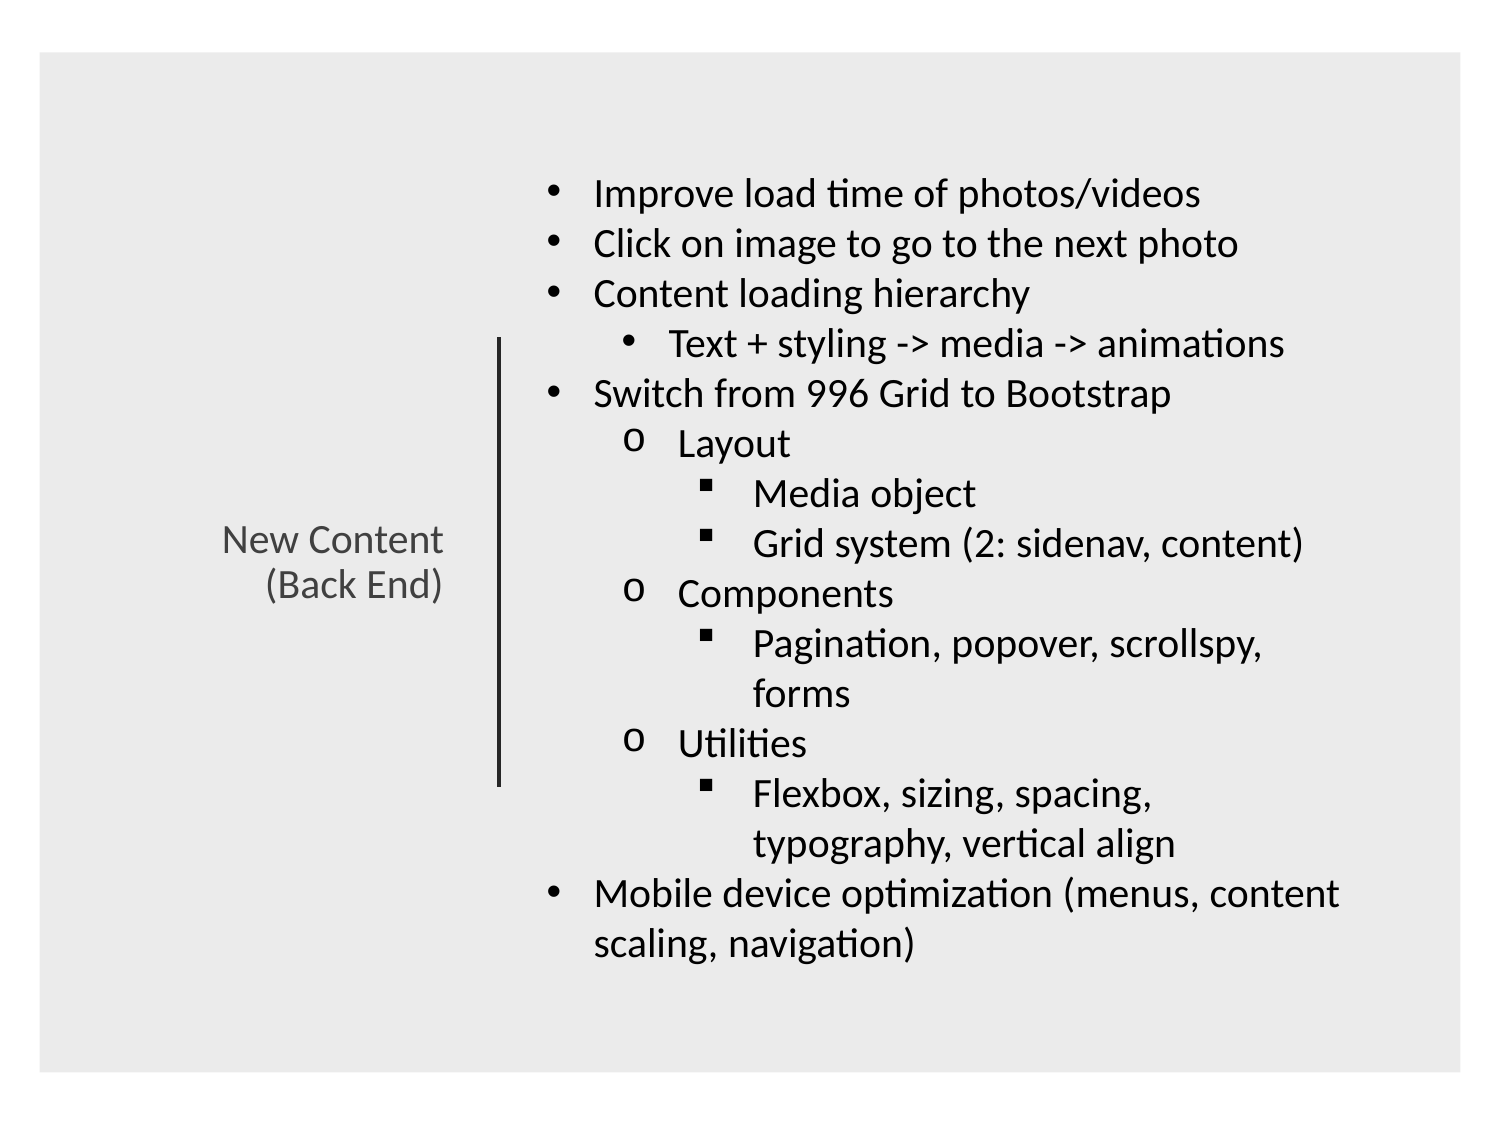

New Content (Back End)
Improve load time of photos/videos
Click on image to go to the next photo
Content loading hierarchy
Text + styling -> media -> animations
Switch from 996 Grid to Bootstrap
Layout
Media object
Grid system (2: sidenav, content)
Components
Pagination, popover, scrollspy, forms
Utilities
Flexbox, sizing, spacing, typography, vertical align
Mobile device optimization (menus, content scaling, navigation)